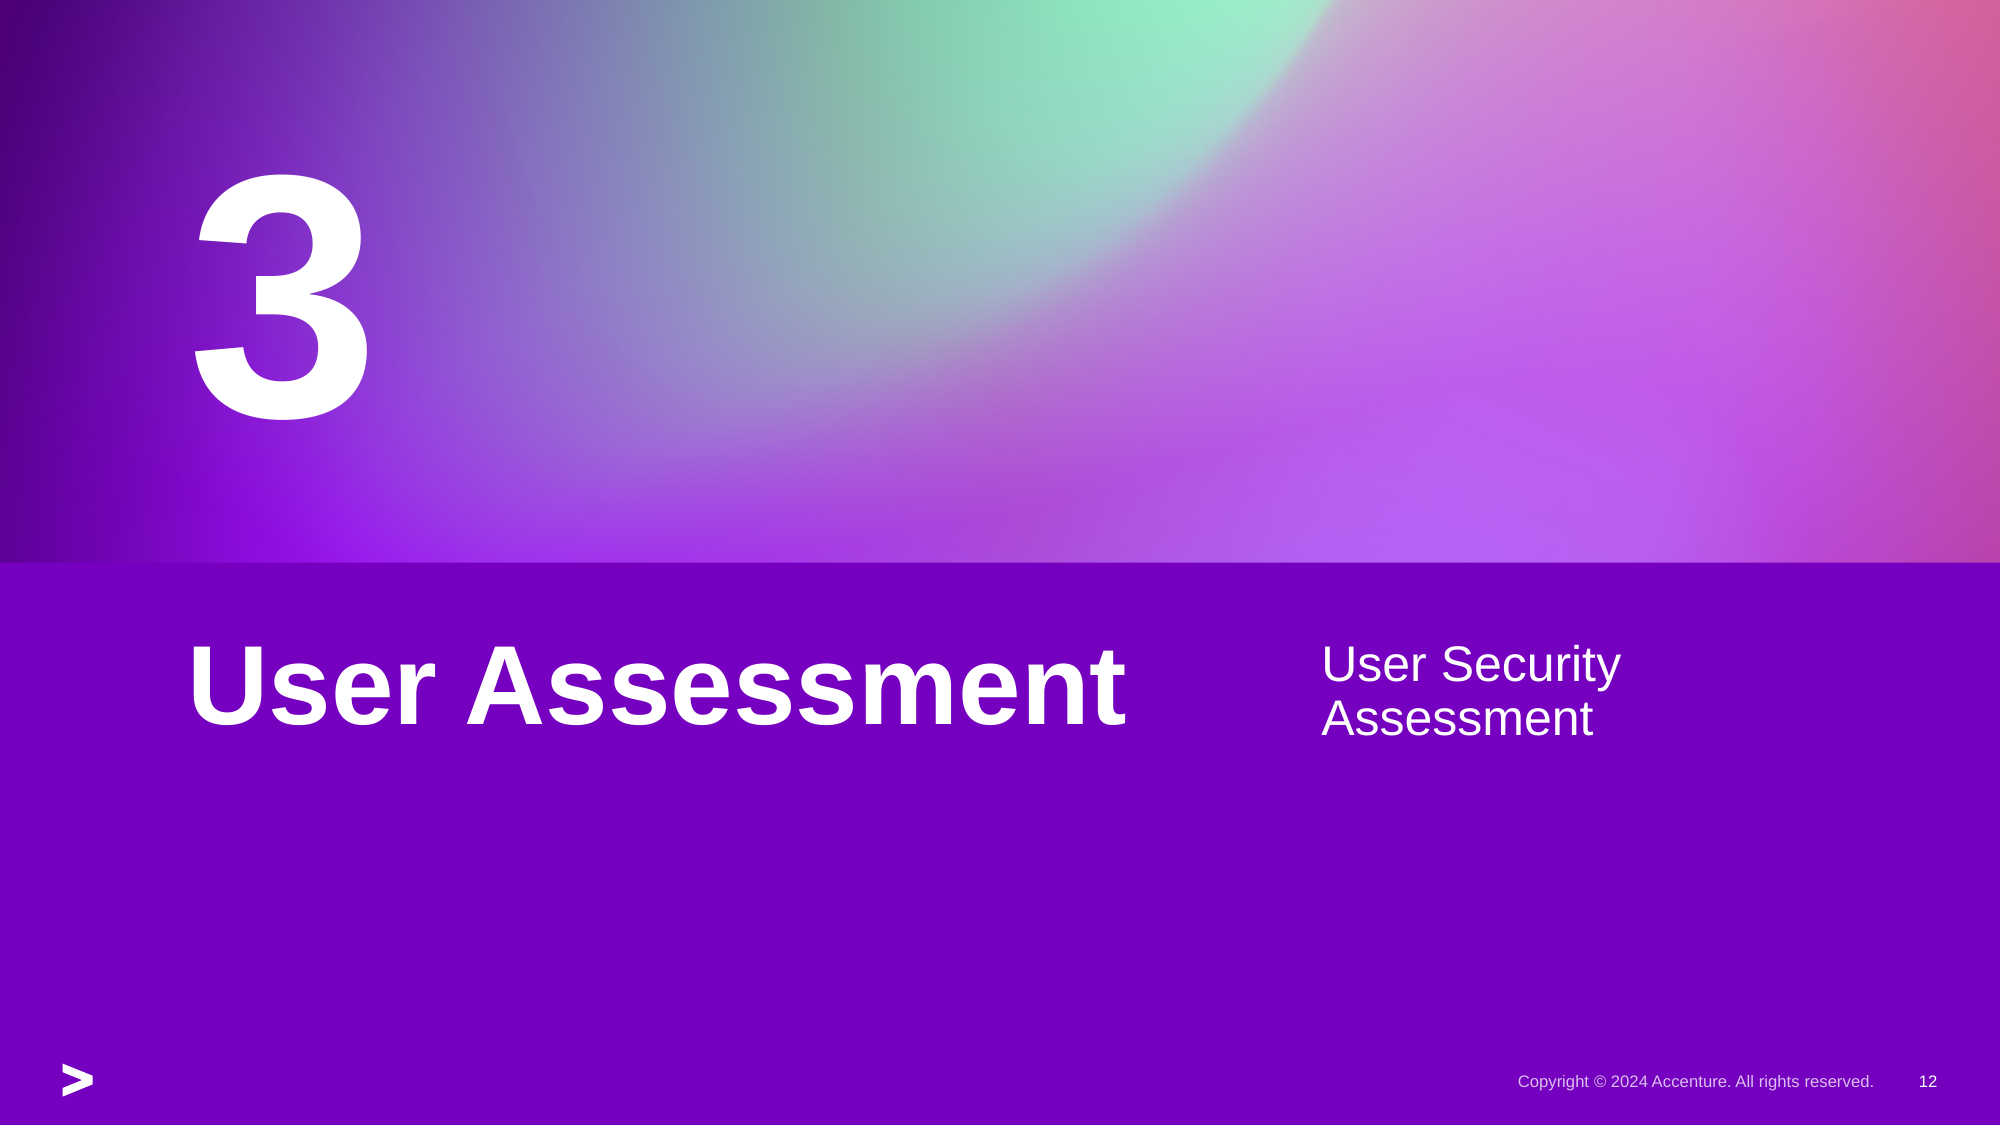

3
User Security Assessment
# User Assessment
Copyright © 2024 Accenture. All rights reserved.
12